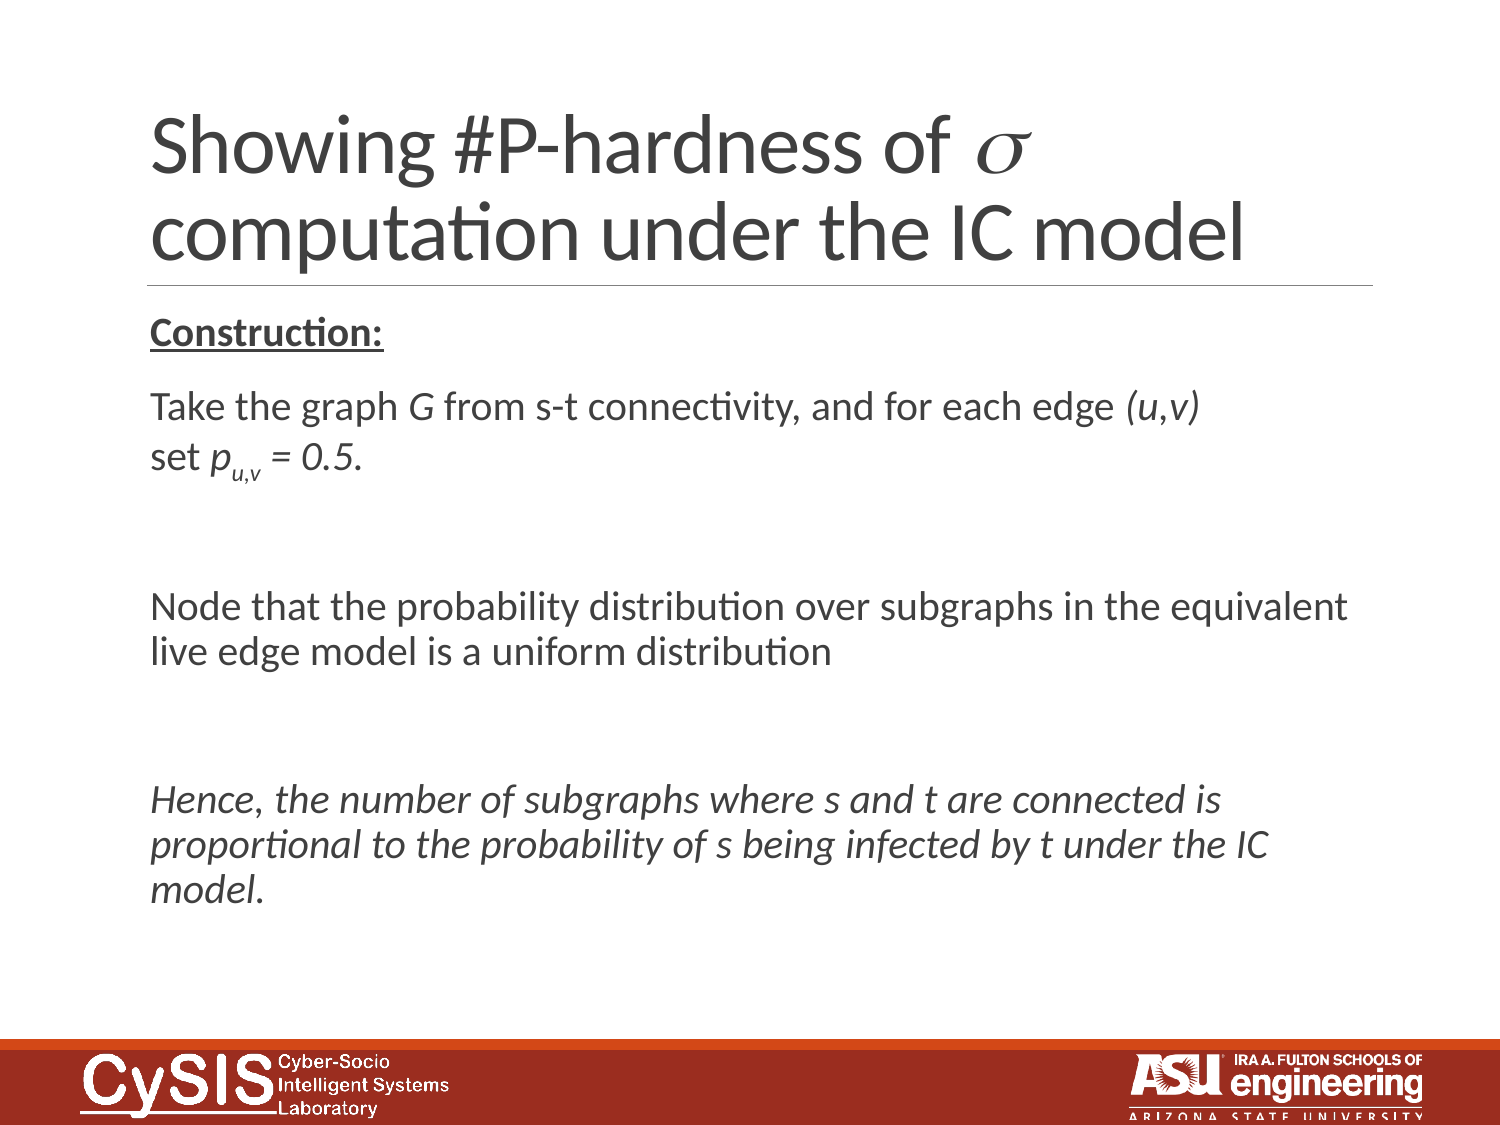

# Showing #P-hardness of σ computation under the IC model
Construction:
Take the graph G from s-t connectivity, and for each edge (u,v)
set pu,v = 0.5.

Node that the probability distribution over subgraphs in the equivalent live edge model is a uniform distribution

Hence, the number of subgraphs where s and t are connected is proportional to the probability of s being infected by t under the IC model.